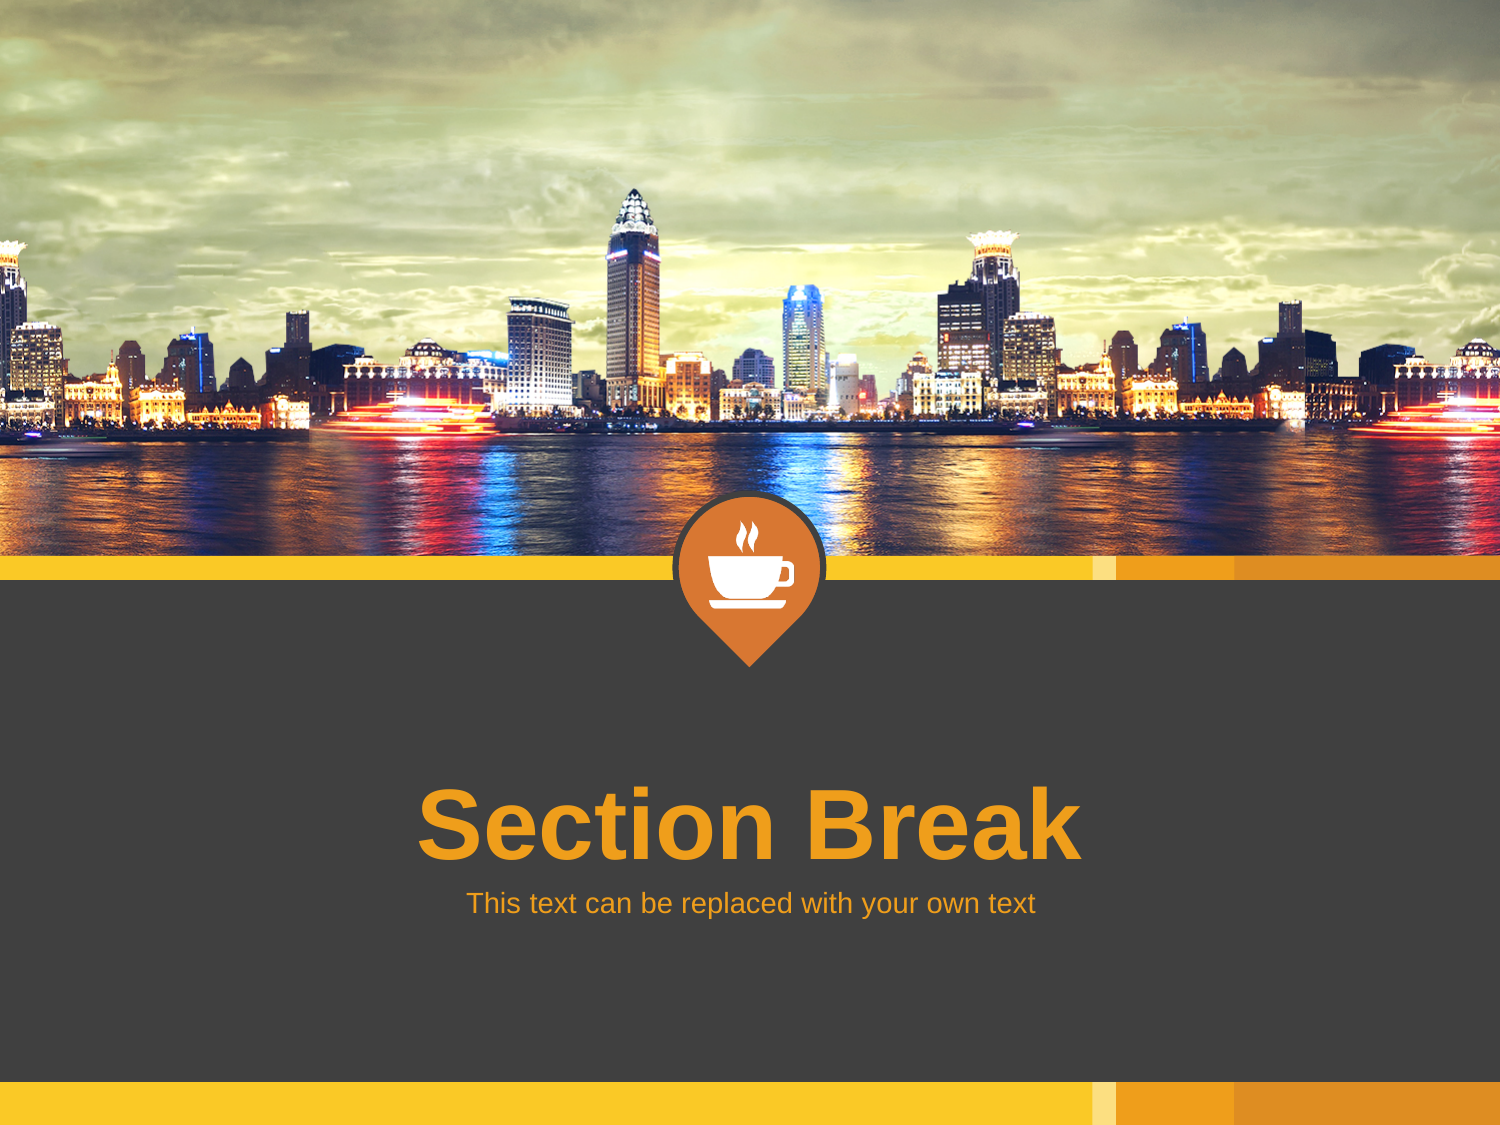

# Section Break
This text can be replaced with your own text